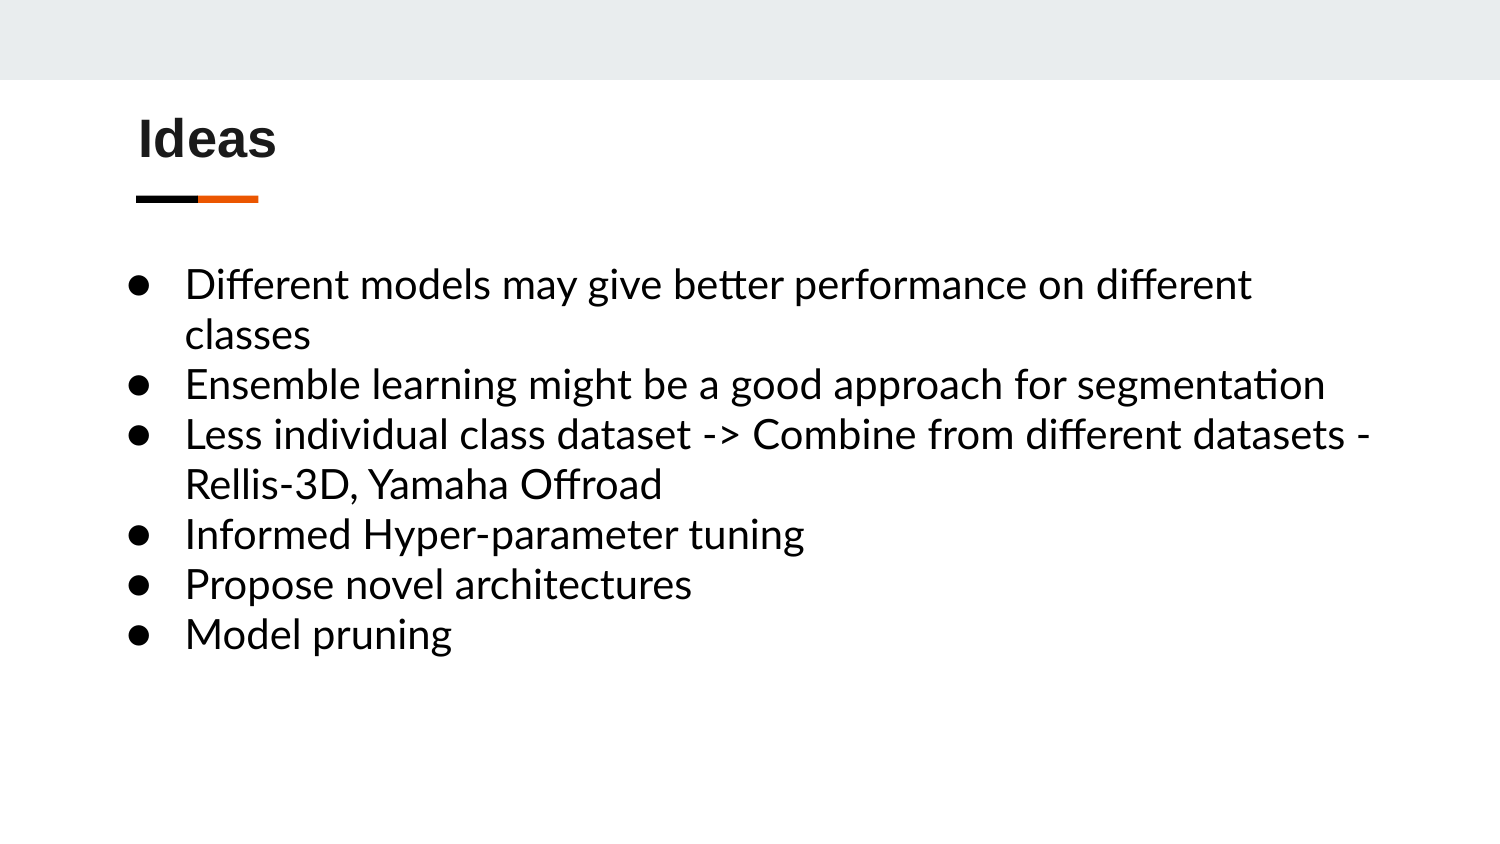

Ideas
Different models may give better performance on different classes
Ensemble learning might be a good approach for segmentation
Less individual class dataset -> Combine from different datasets - Rellis-3D, Yamaha Offroad
Informed Hyper-parameter tuning
Propose novel architectures
Model pruning